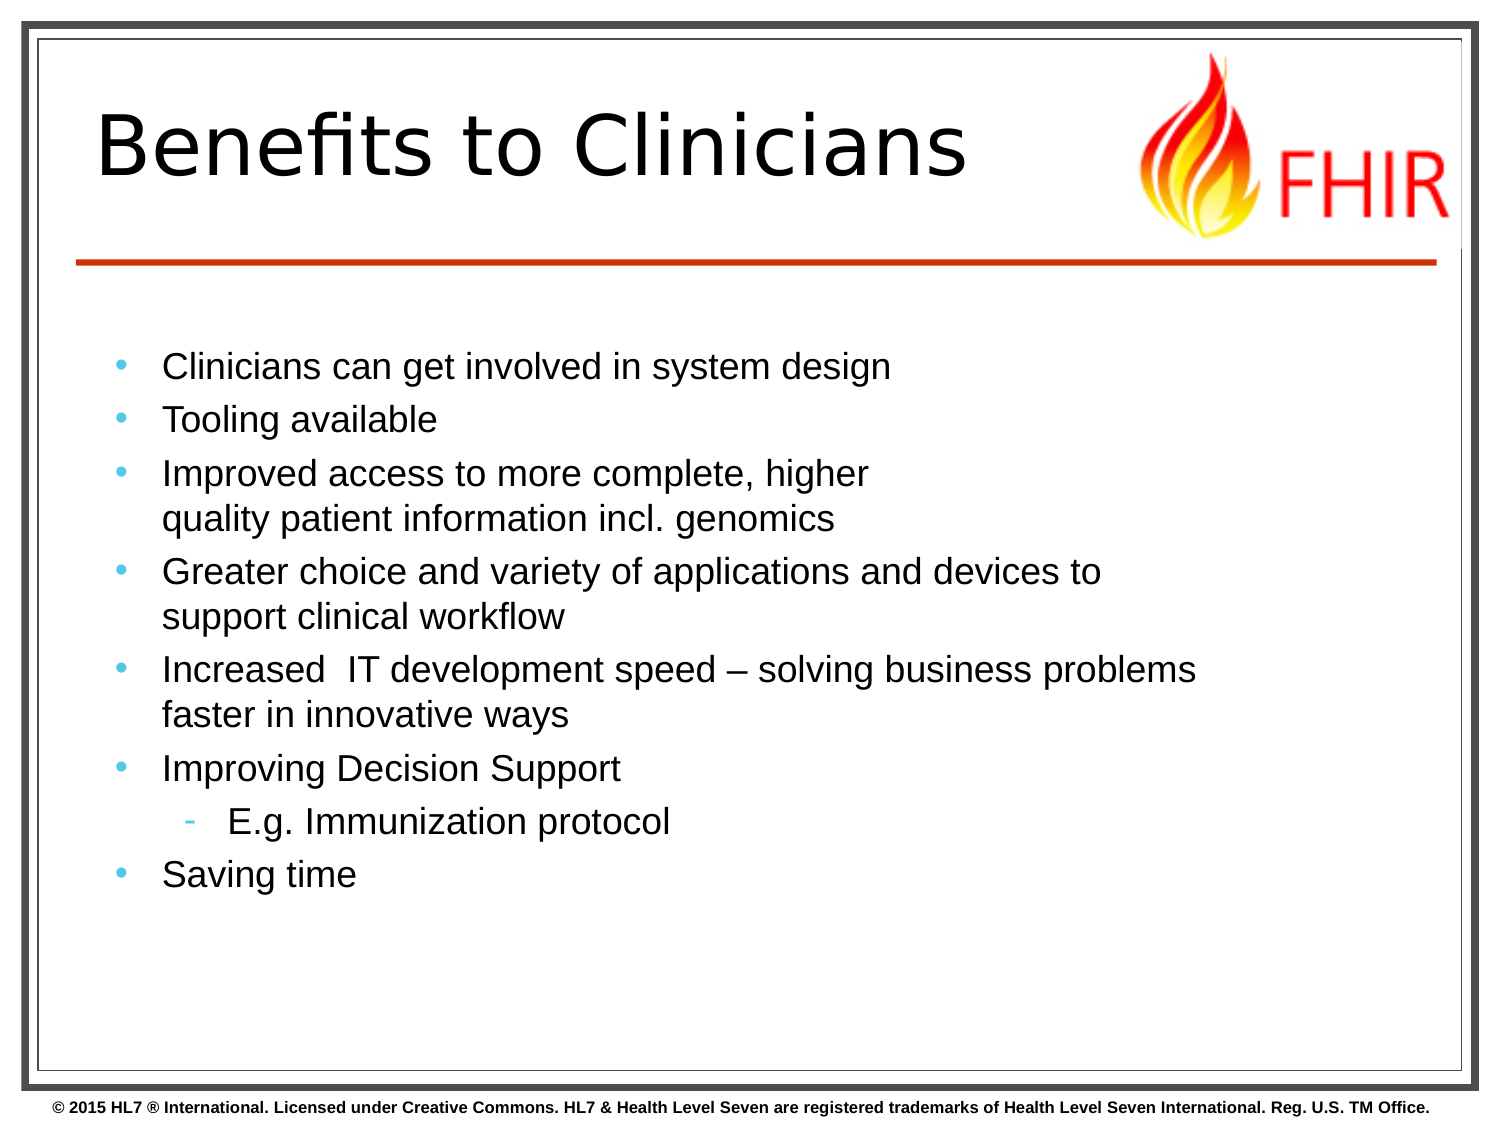

# Benefits to Clinicians
Clinicians can get involved in system design
Tooling available
Improved access to more complete, higher
quality patient information incl. genomics
Greater choice and variety of applications and devices to support clinical workflow
Increased  IT development speed – solving business problems faster in innovative ways
Improving Decision Support
E.g. Immunization protocol
Saving time